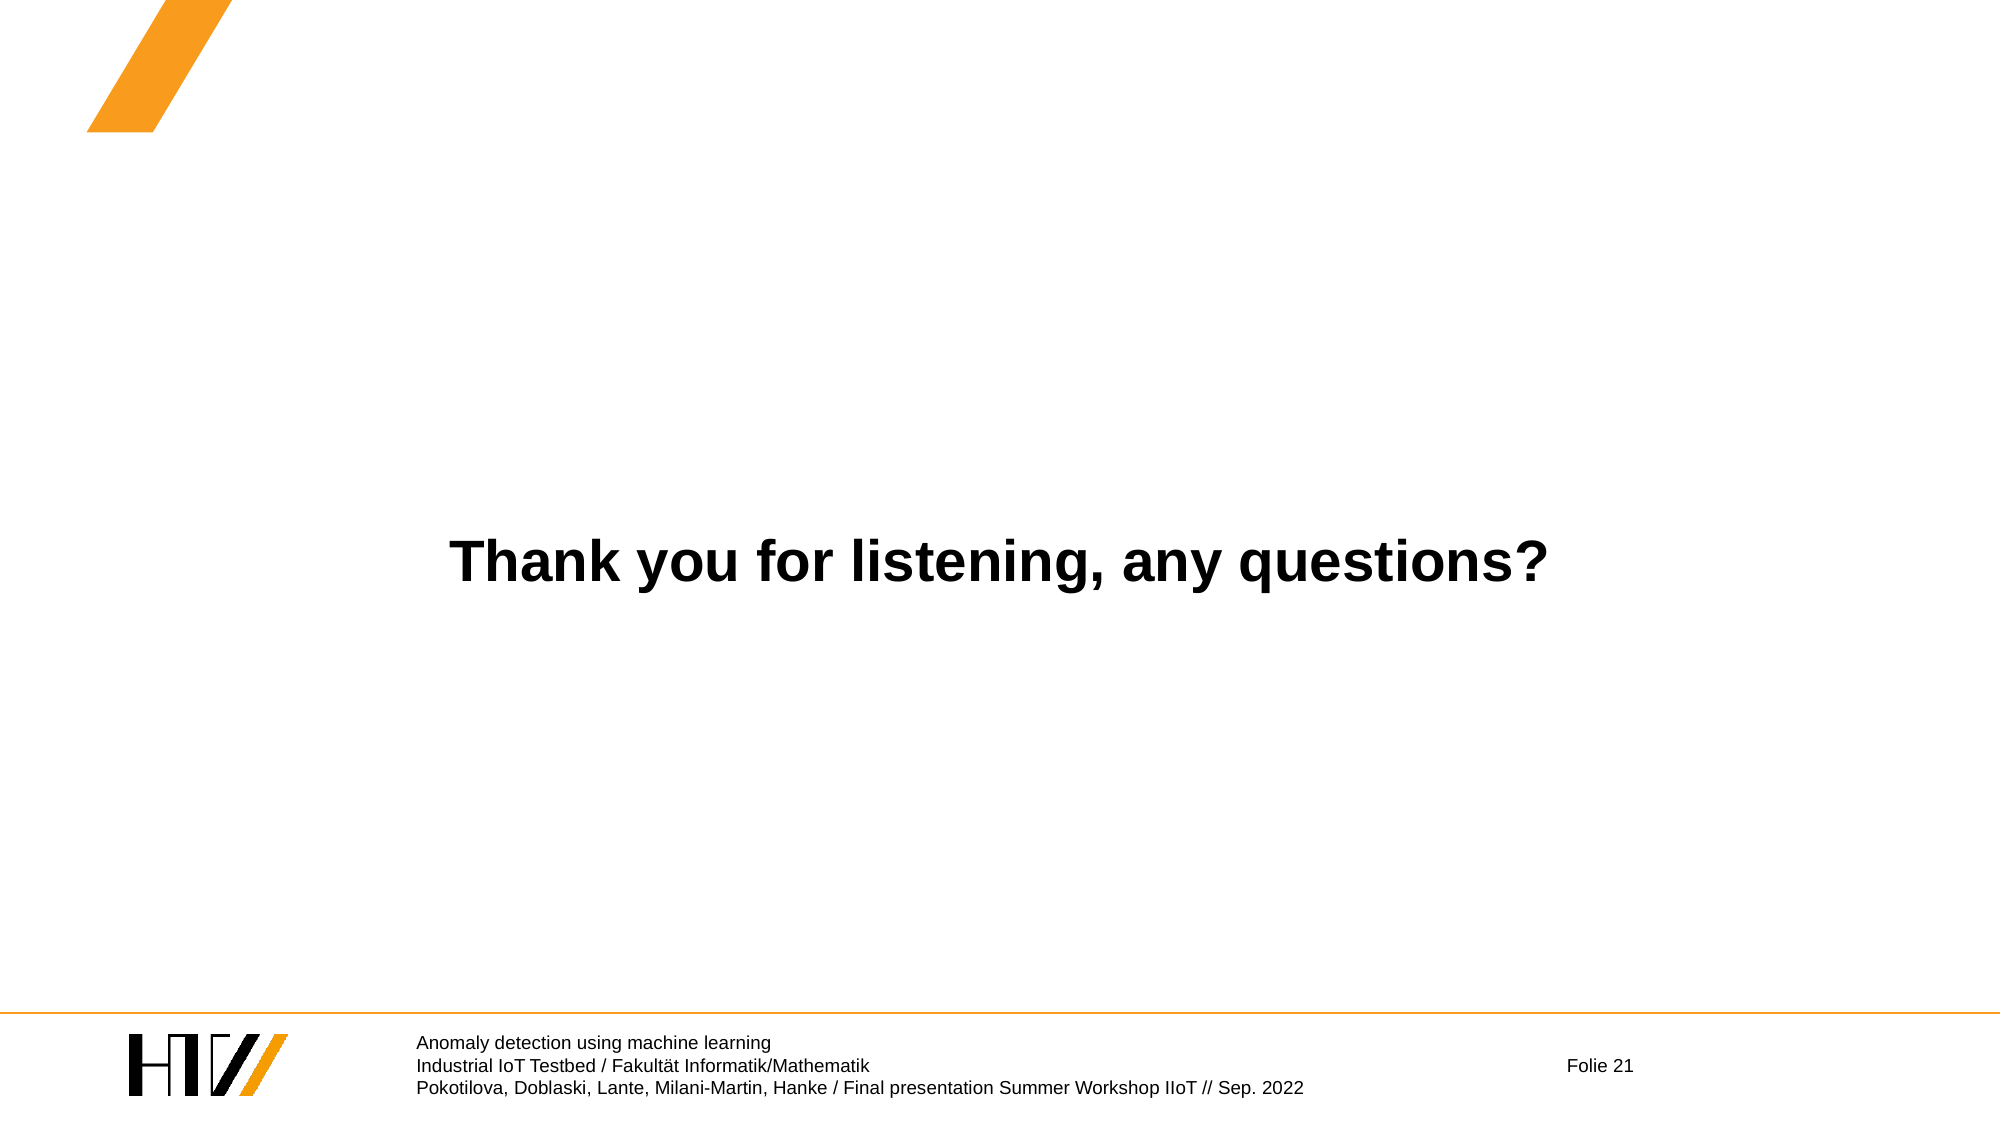

# Thank you for listening, any questions?